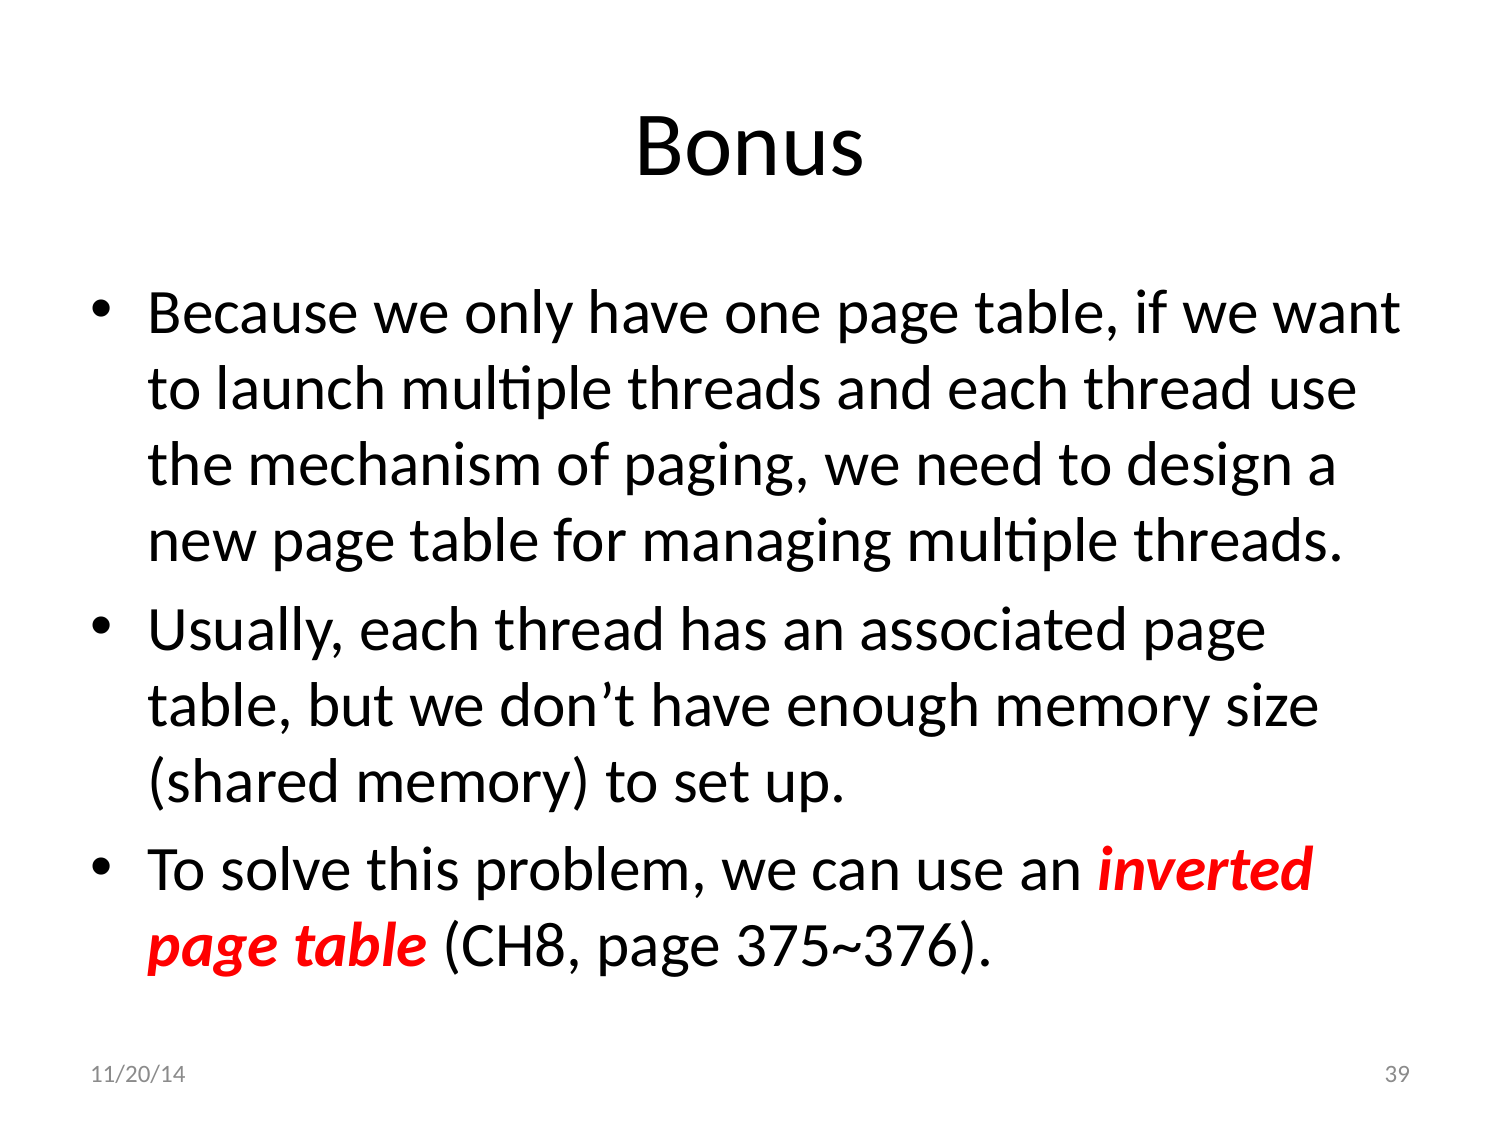

# Bonus
Because we only have one page table, if we want to launch multiple threads and each thread use the mechanism of paging, we need to design a new page table for managing multiple threads.
Usually, each thread has an associated page table, but we don’t have enough memory size (shared memory) to set up.
To solve this problem, we can use an inverted page table (CH8, page 375~376).
11/20/14
39